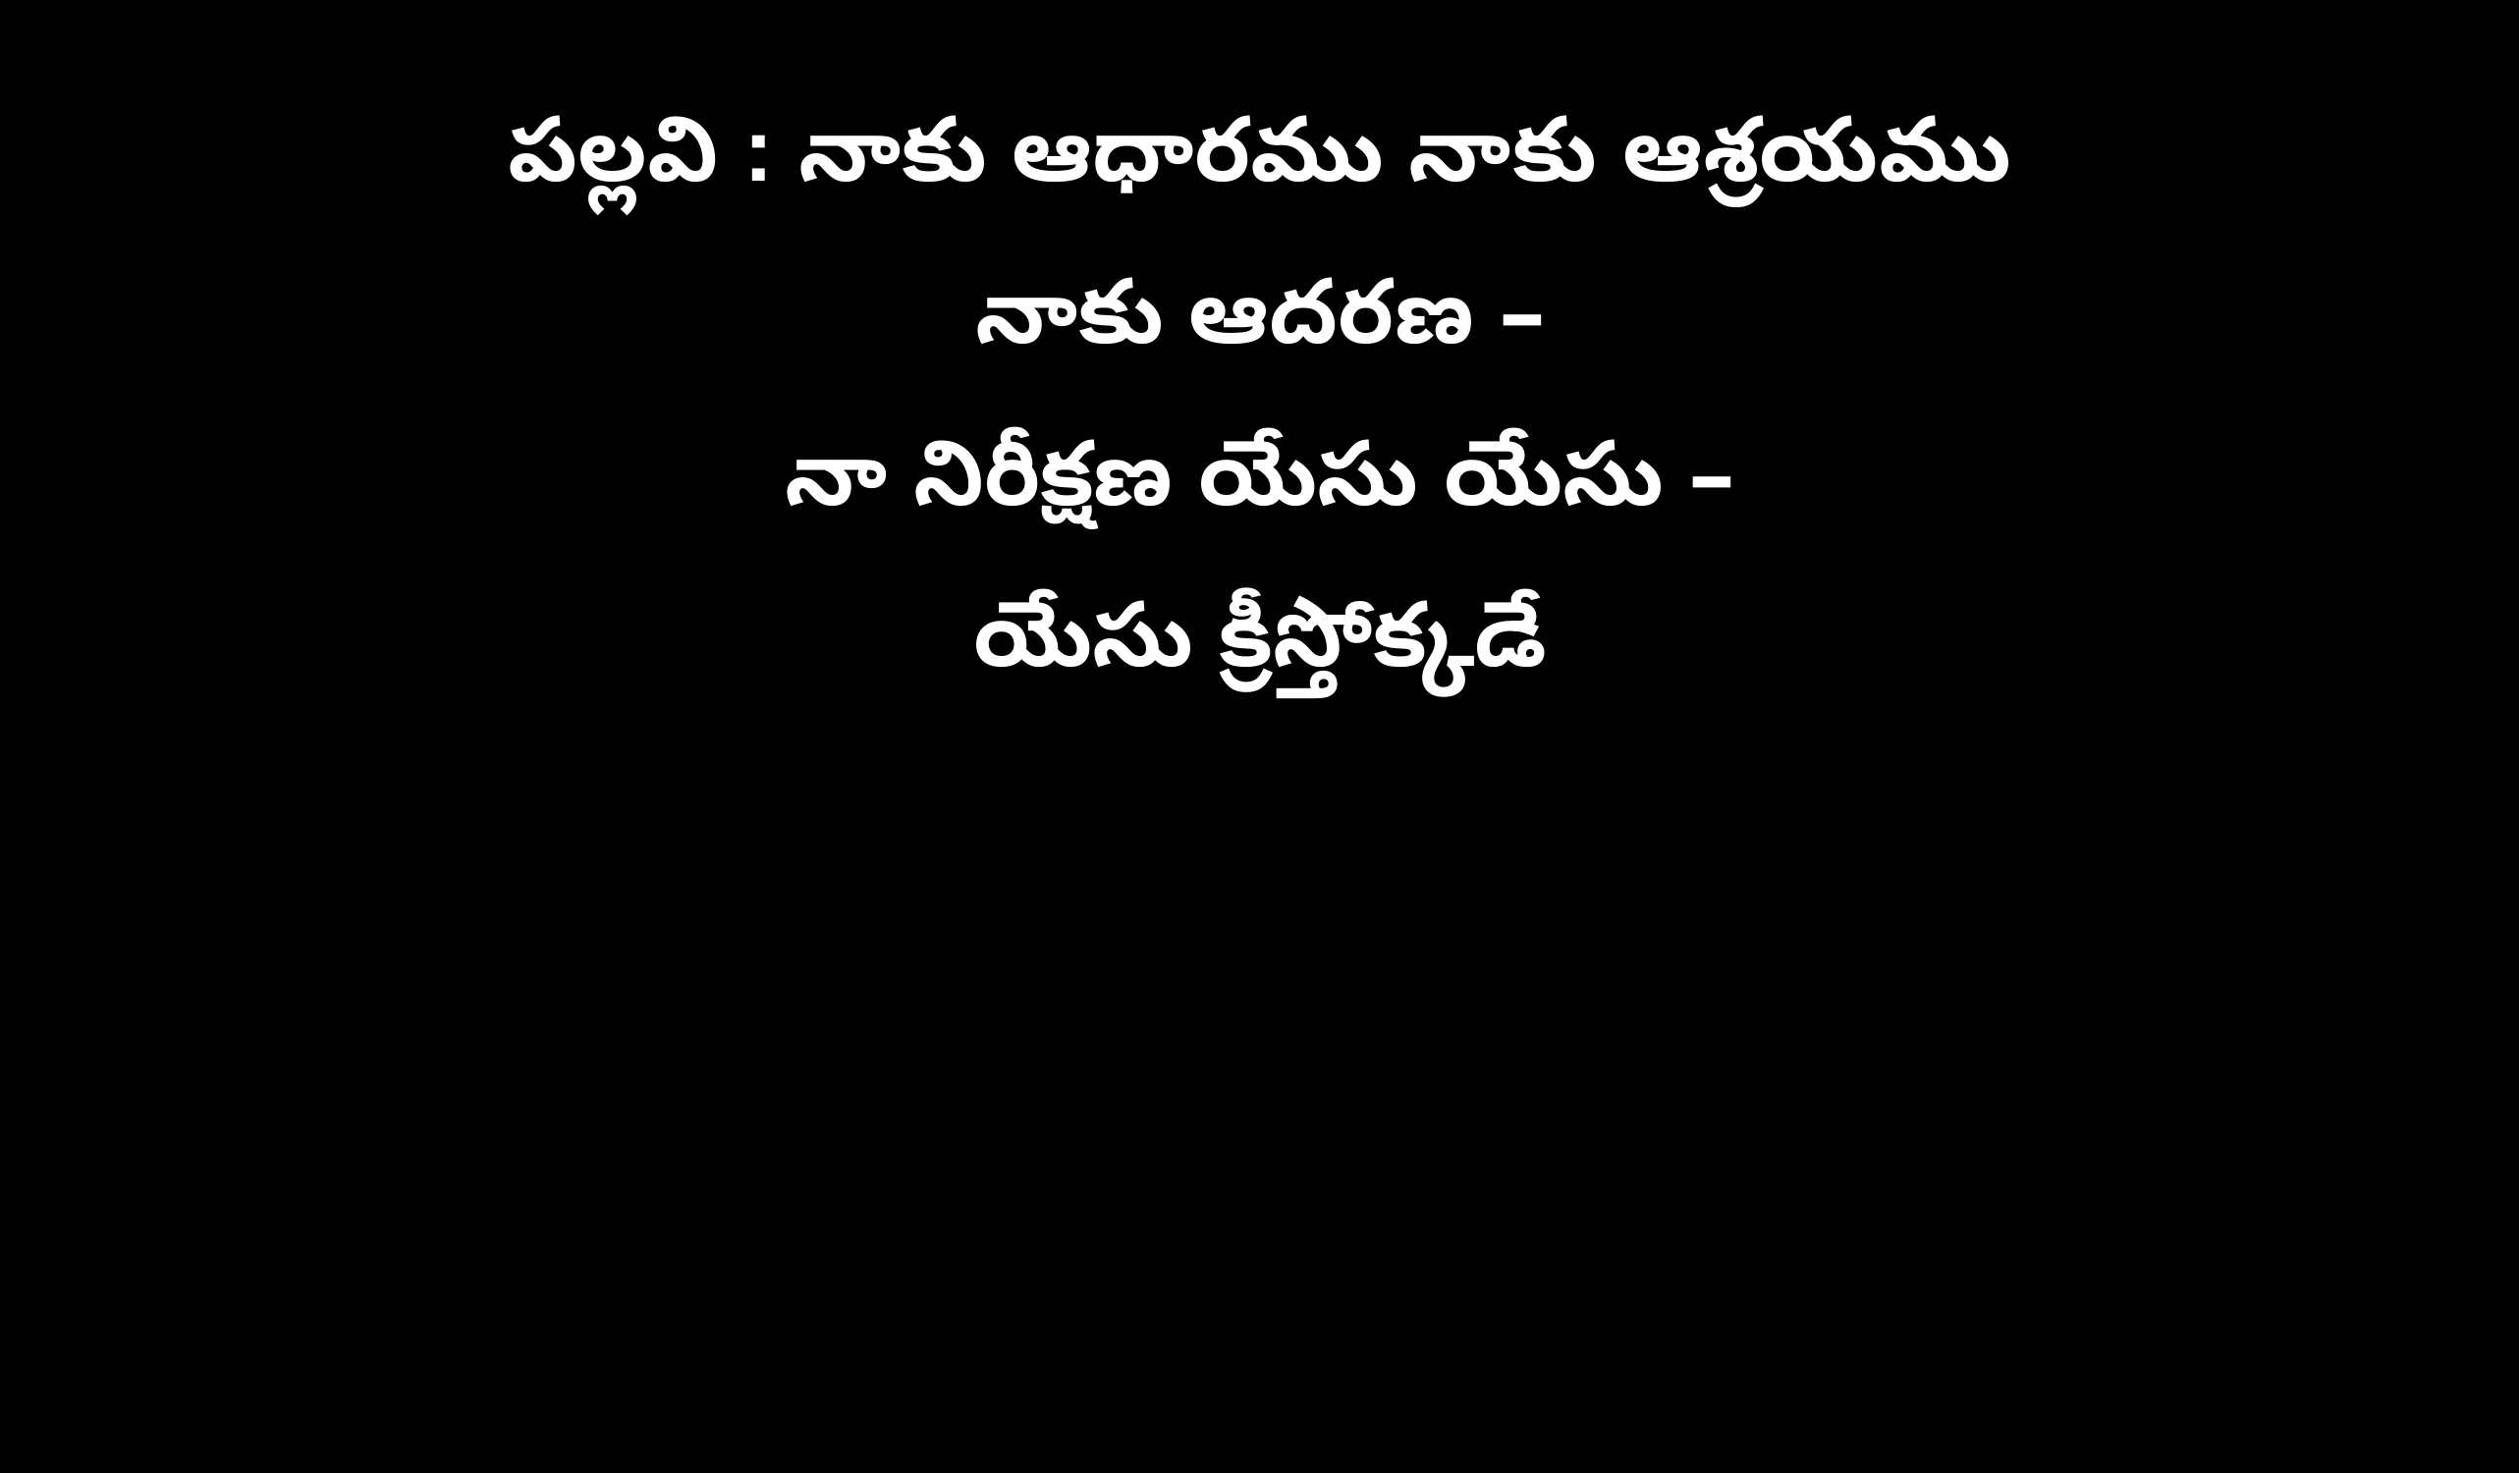

పల్లవి : నాకు ఆధారము నాకు ఆశ్రయము
నాకు ఆదరణ –
నా నిరీక్షణ యేసు యేసు –
యేసు క్రీస్తోక్కడే